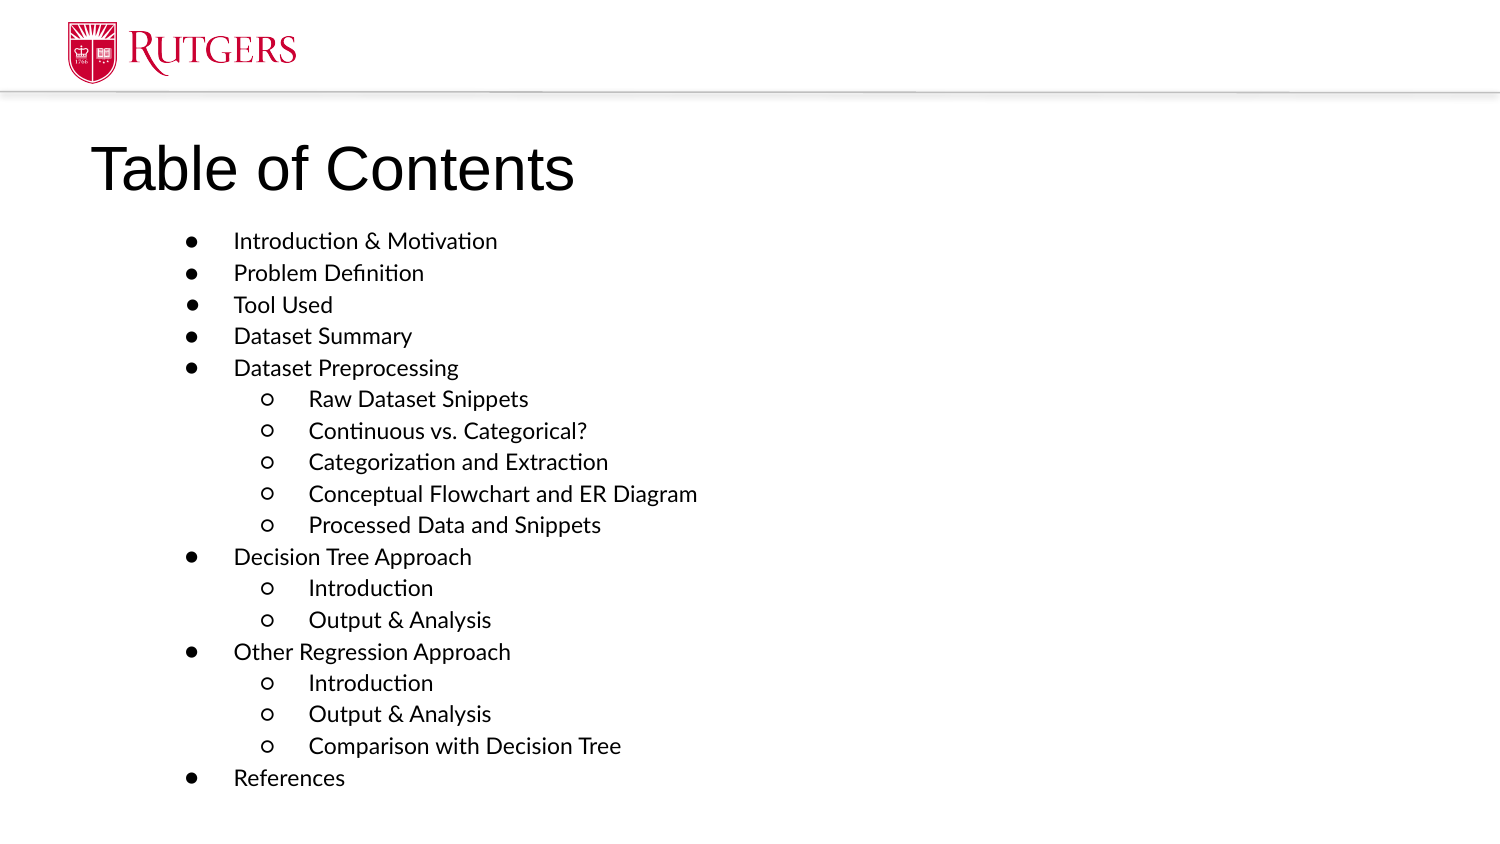

# Table of Contents
Introduction & Motivation
Problem Definition
Tool Used
Dataset Summary
Dataset Preprocessing
Raw Dataset Snippets
Continuous vs. Categorical?
Categorization and Extraction
Conceptual Flowchart and ER Diagram
Processed Data and Snippets
Decision Tree Approach
Introduction
Output & Analysis
Other Regression Approach
Introduction
Output & Analysis
Comparison with Decision Tree
References